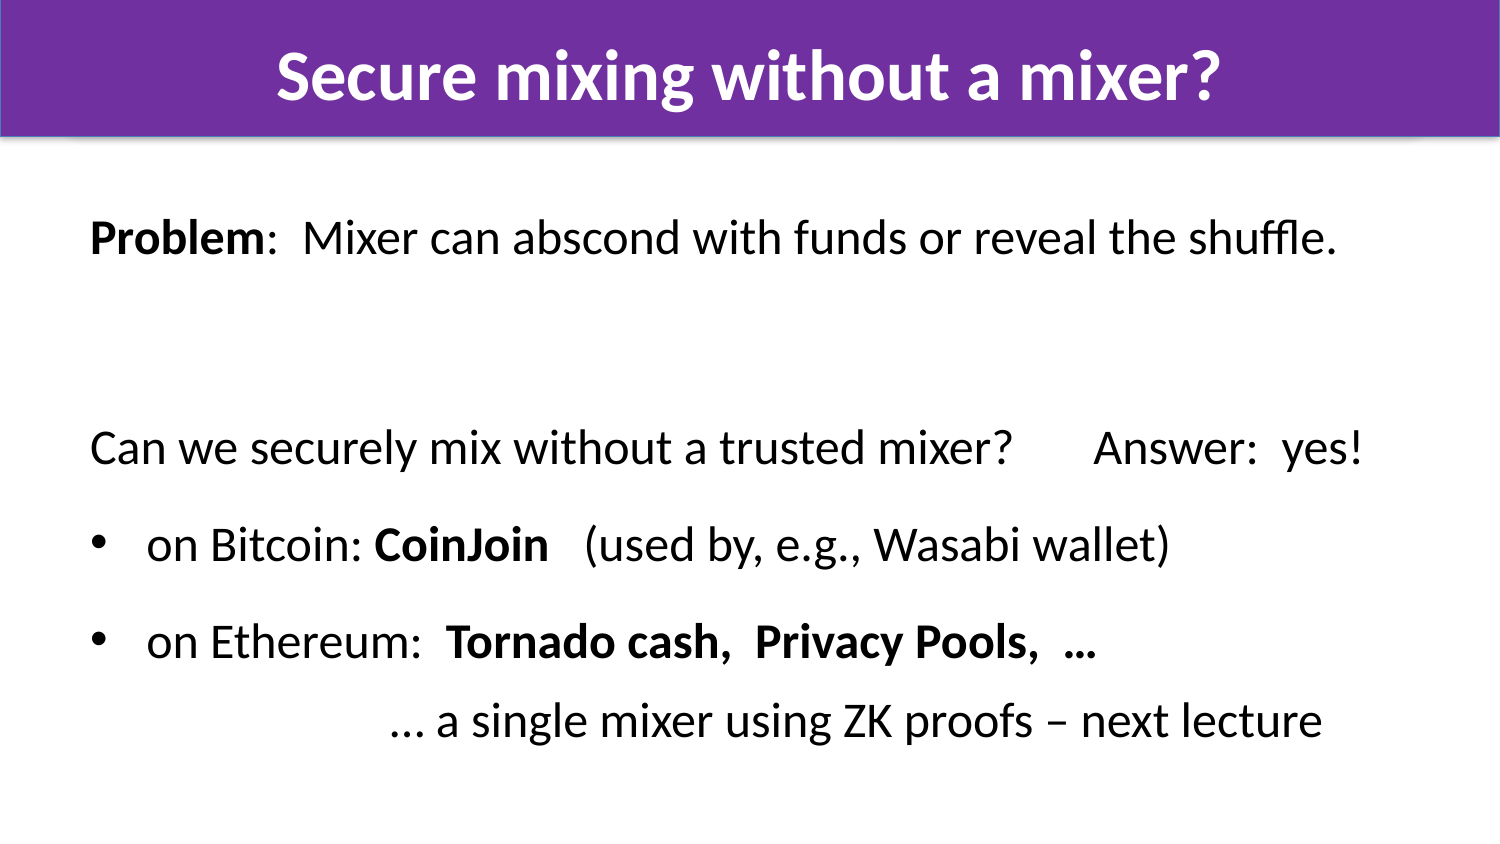

# Secure mixing without a mixer?
Problem:  Mixer can abscond with funds or reveal the shuffle.

Can we securely mix without a trusted mixer?       Answer:  yes!
on Bitcoin: CoinJoin   (used by, e.g., Wasabi wallet)
on Ethereum:  Tornado cash,  Privacy Pools,  …
		… a single mixer using ZK proofs – next lecture